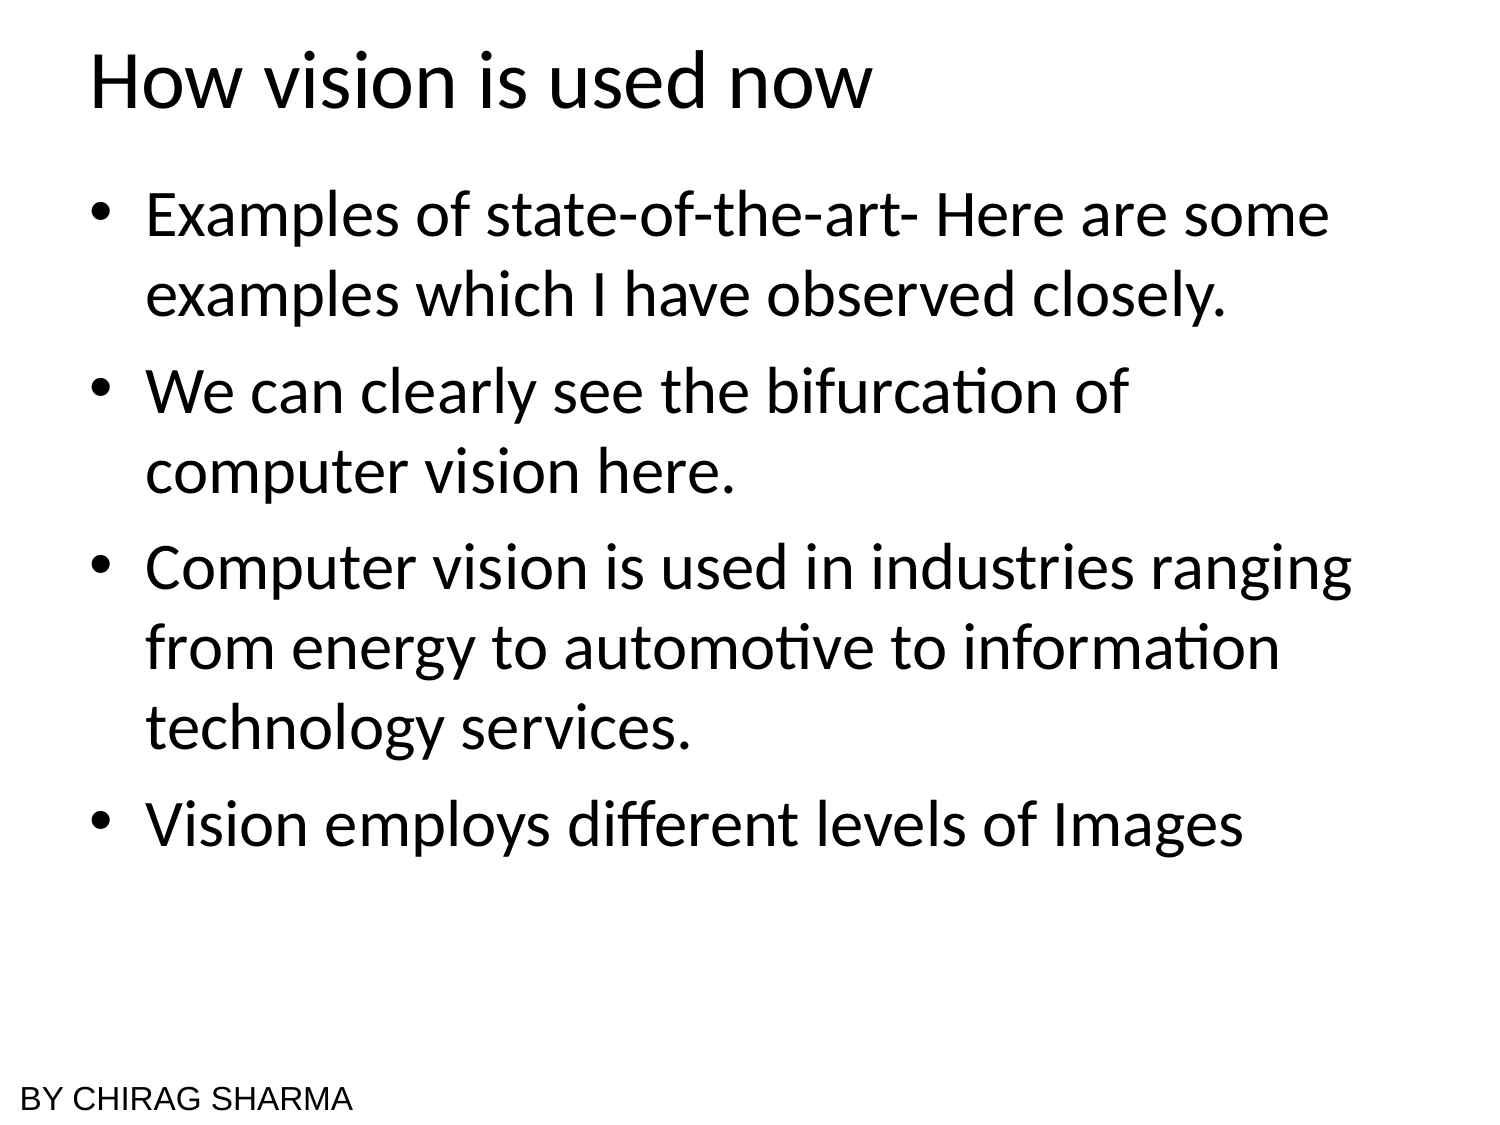

How vision is used now
Examples of state-of-the-art- Here are some examples which I have observed closely.
We can clearly see the bifurcation of computer vision here.
Computer vision is used in industries ranging from energy to automotive to information technology services.
Vision employs different levels of Images
BY CHIRAG SHARMA